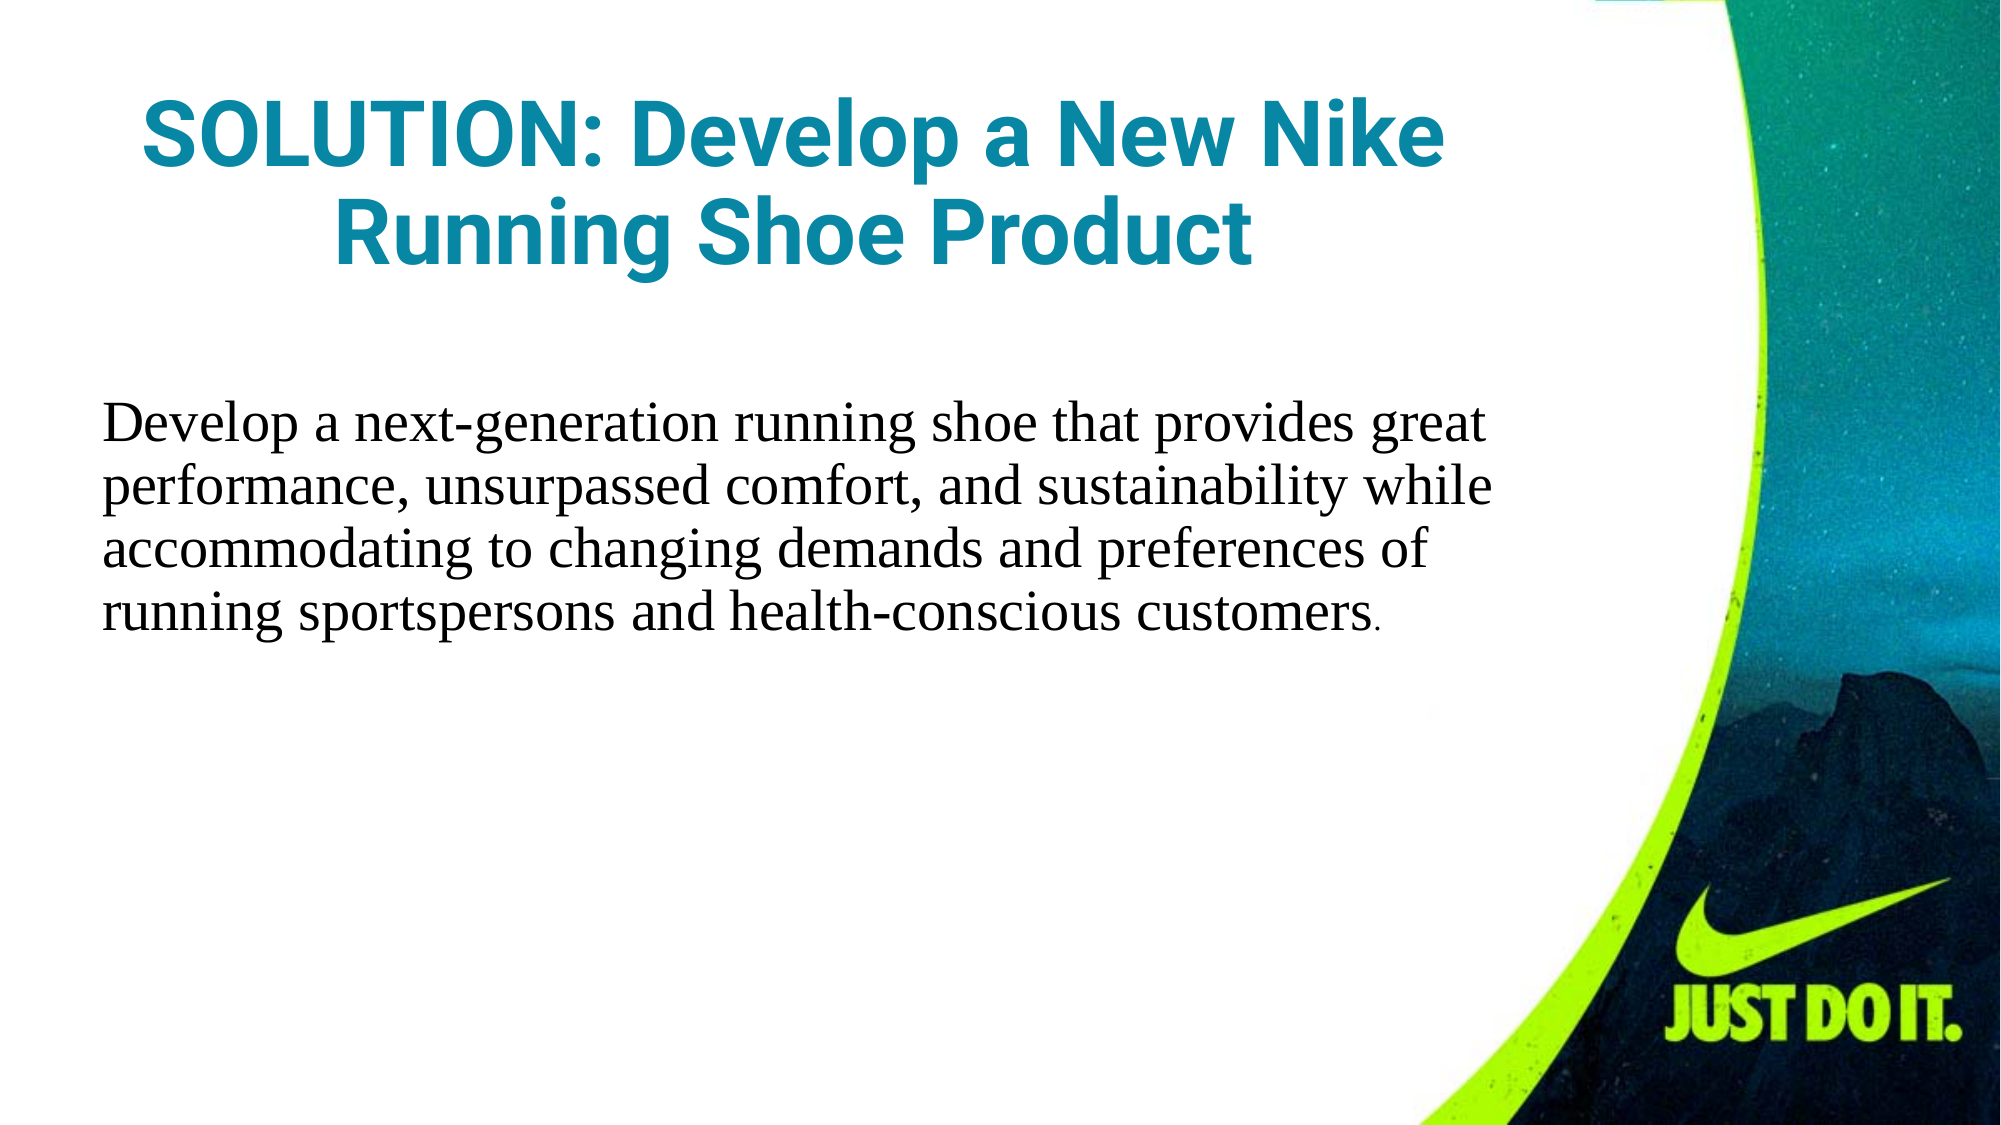

# SOLUTION: Develop a New Nike Running Shoe Product
Develop a next-generation running shoe that provides great performance, unsurpassed comfort, and sustainability while accommodating to changing demands and preferences of running sportspersons and health-conscious customers.